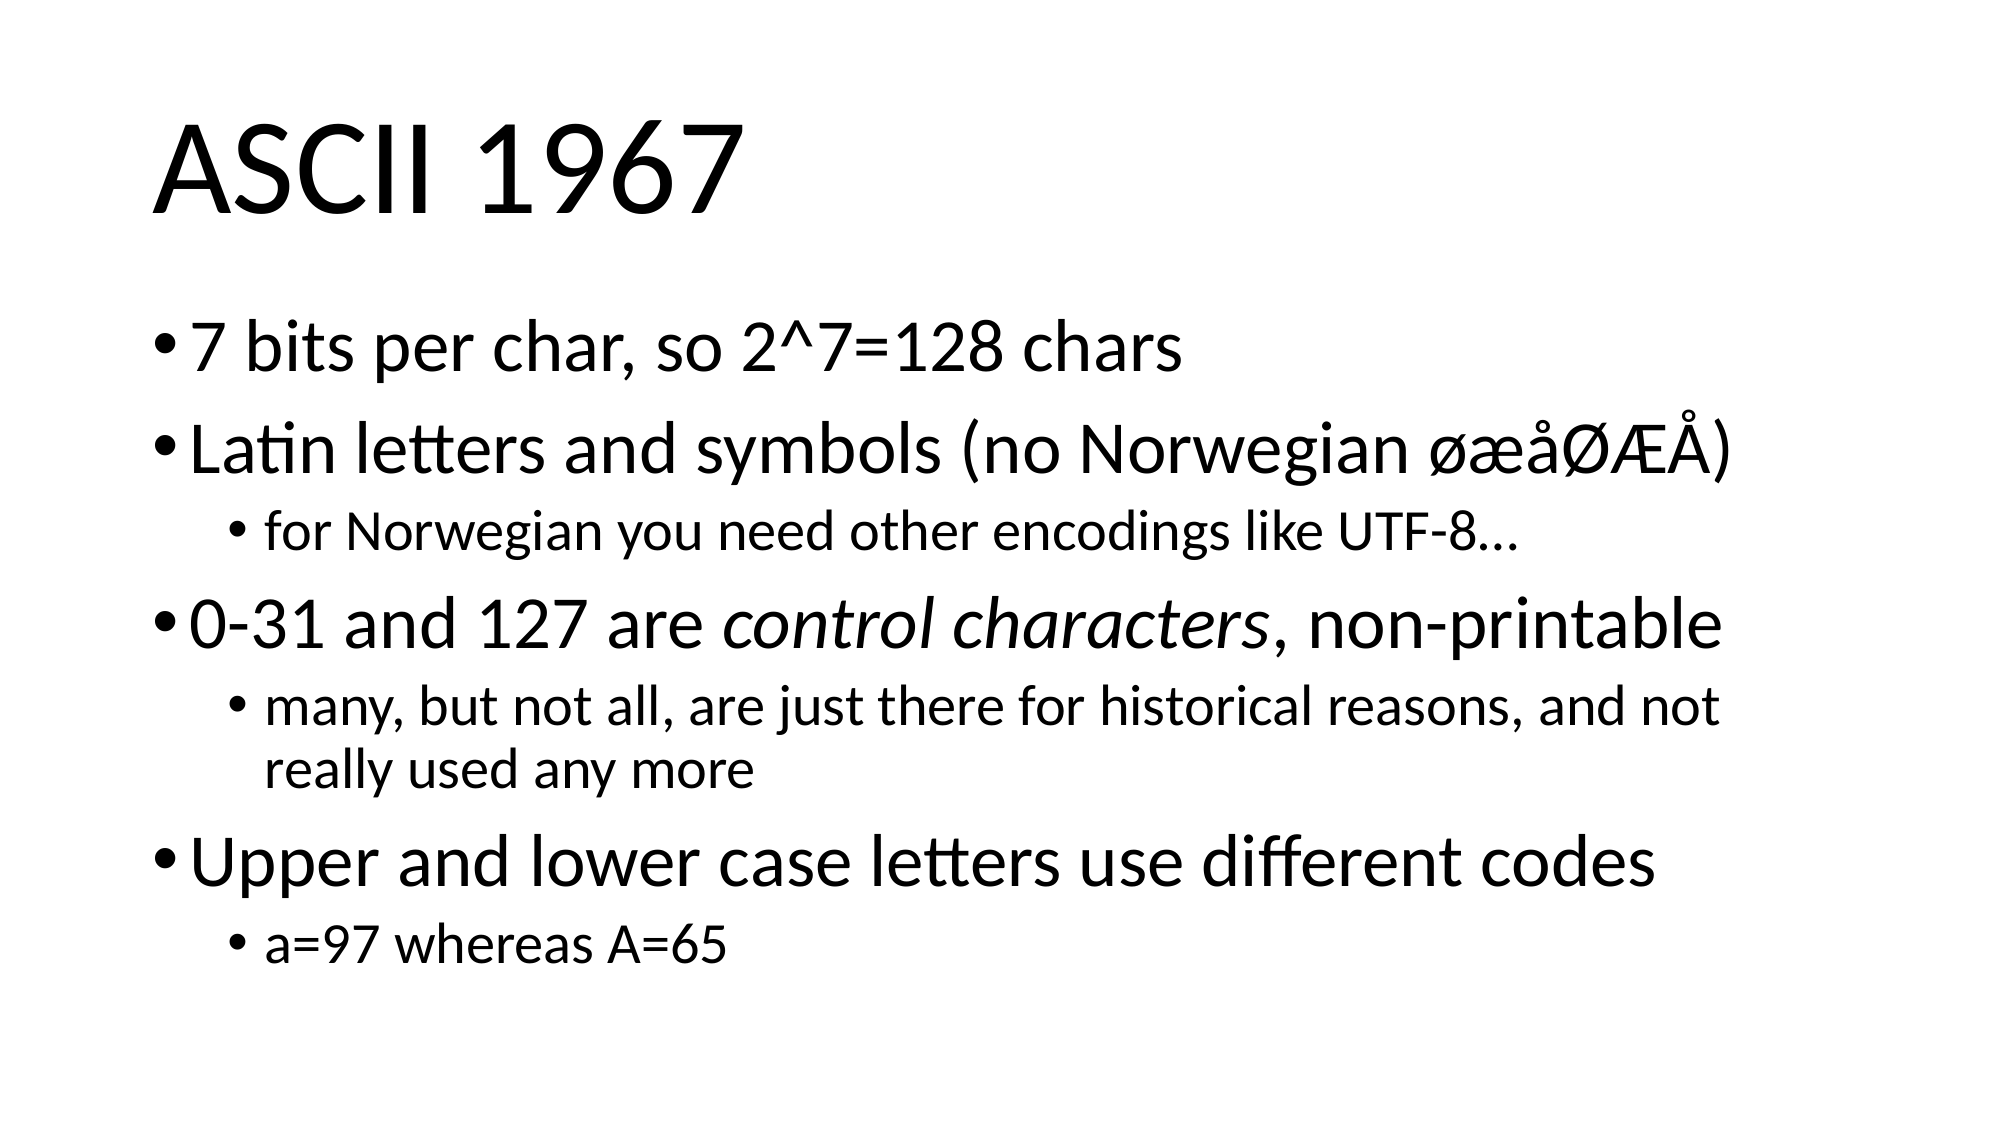

# ASCII 1967
7 bits per char, so 2^7=128 chars
Latin letters and symbols (no Norwegian øæåØÆÅ)
for Norwegian you need other encodings like UTF-8…
0-31 and 127 are control characters, non-printable
many, but not all, are just there for historical reasons, and not really used any more
Upper and lower case letters use different codes
a=97 whereas A=65